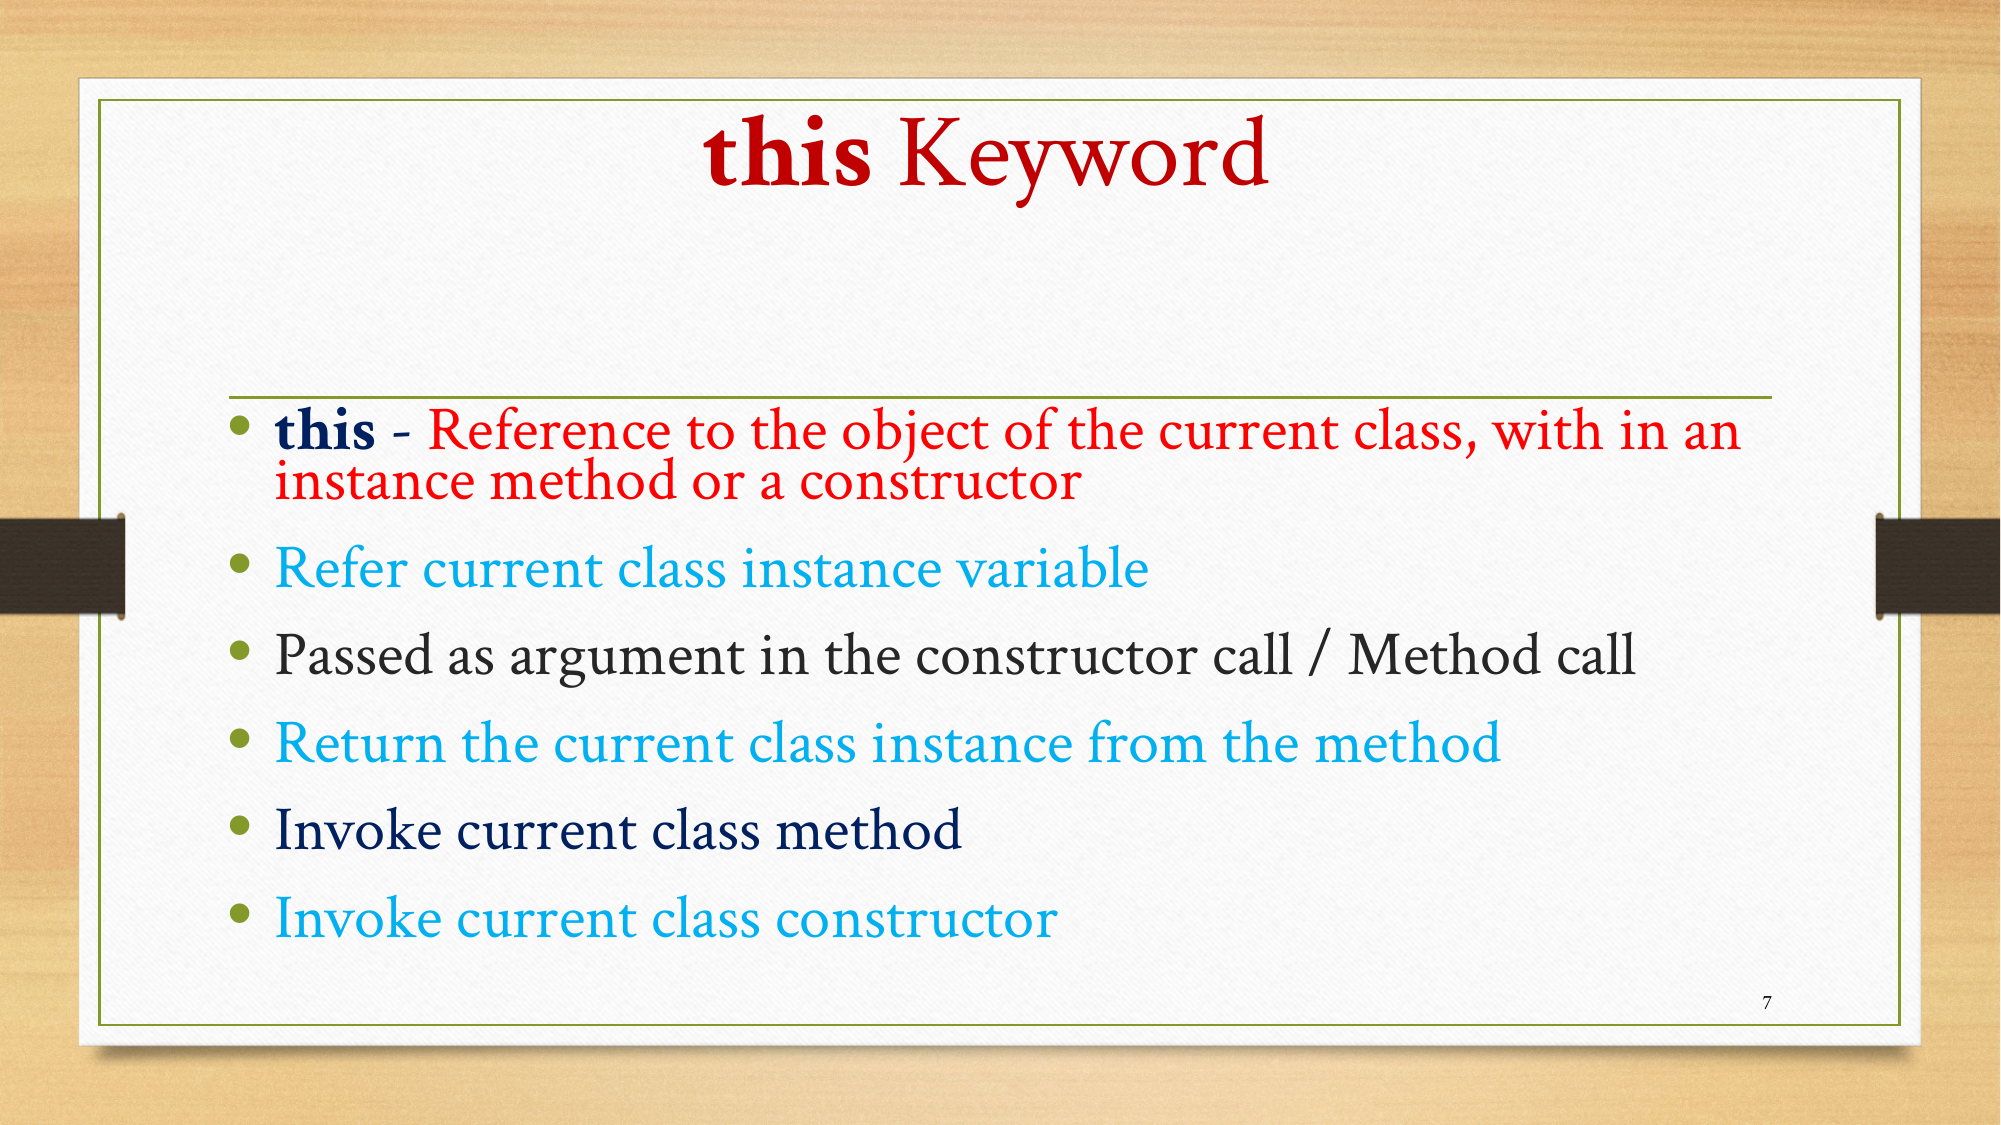

# this Keyword
this - Reference to the object of the current class, with in an instance method or a constructor
Refer current class instance variable
Passed as argument in the constructor call / Method call
Return the current class instance from the method
Invoke current class method
Invoke current class constructor
7